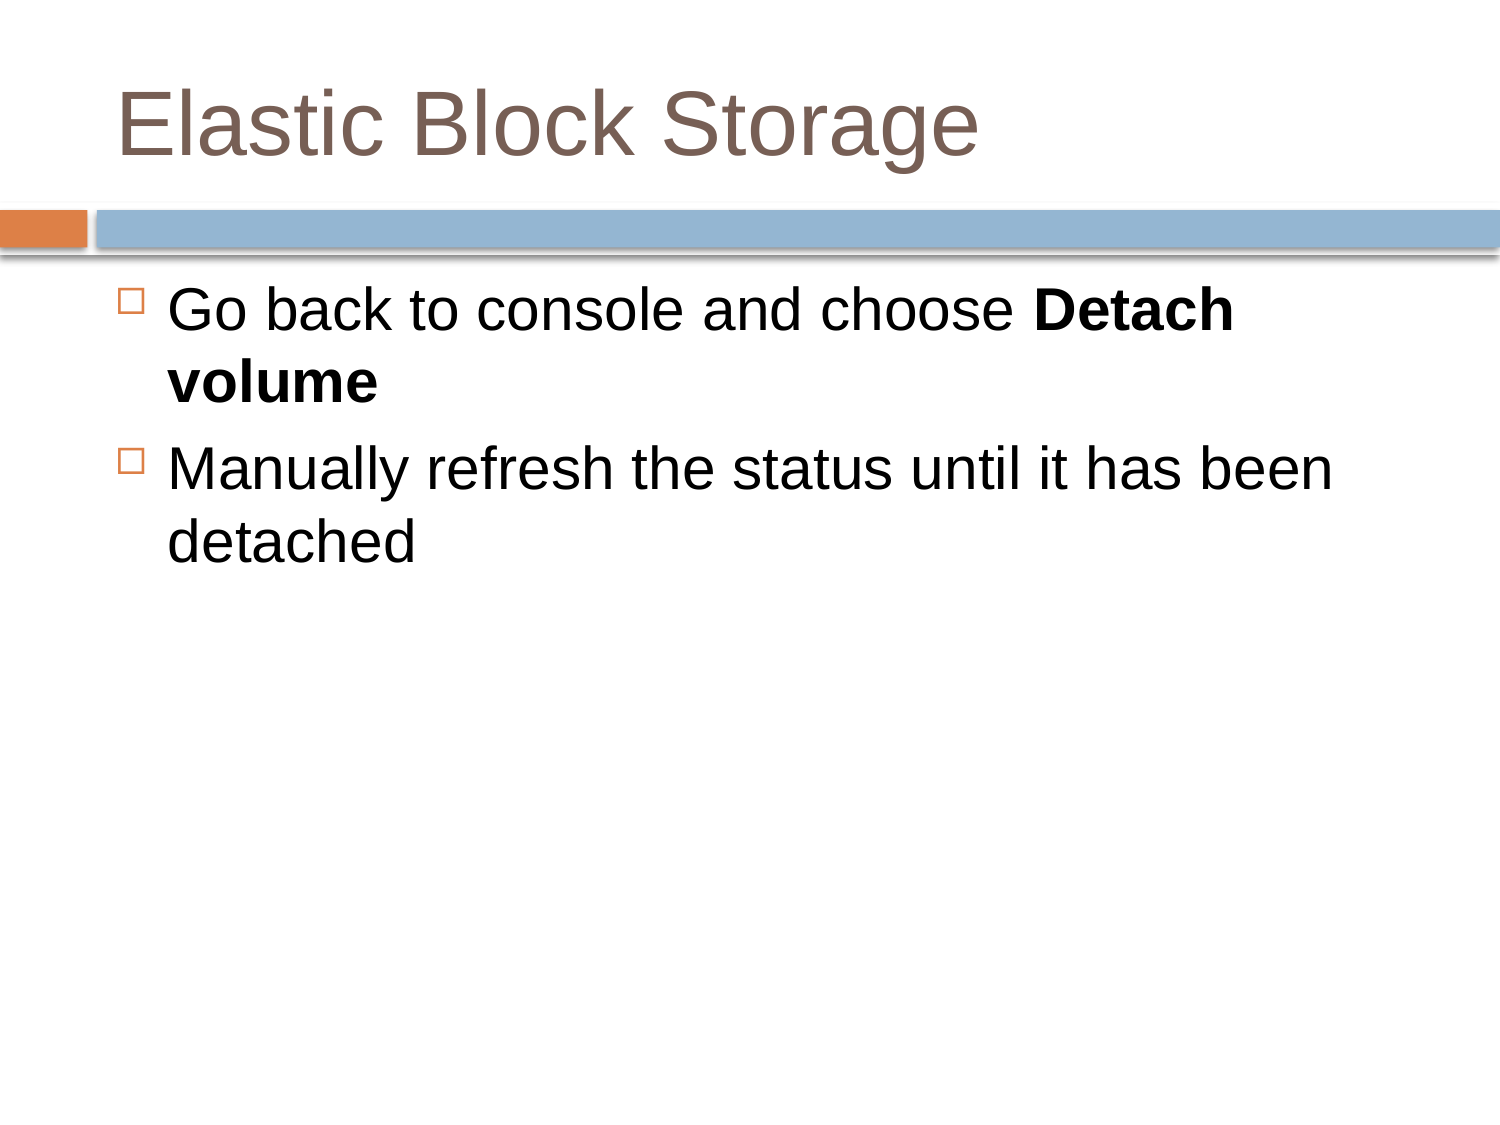

# Elastic Block Storage
Go back to console and choose Detach volume
Manually refresh the status until it has been detached